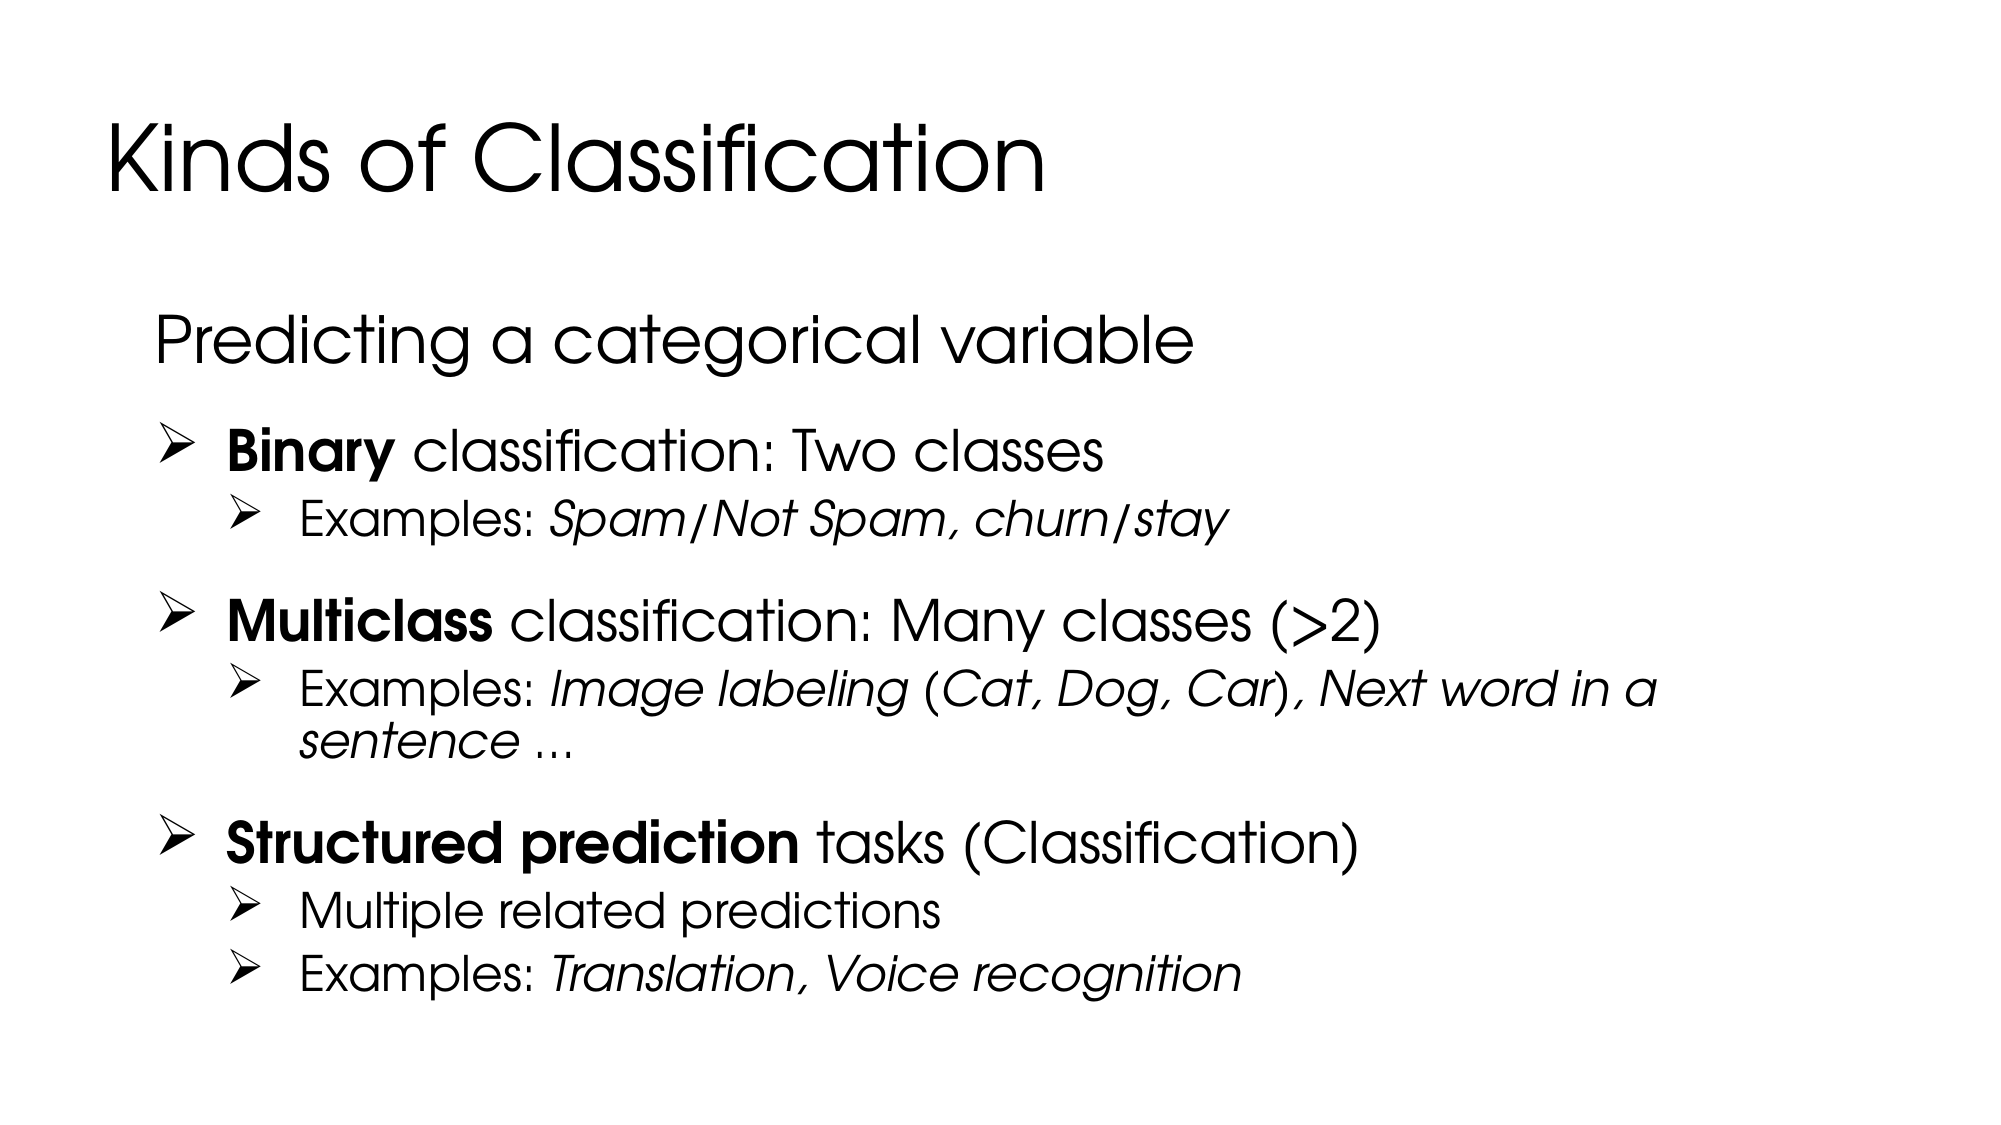

# Kinds of Classification
Predicting a categorical variable
Binary classification: Two classes
Examples: Spam/Not Spam, churn/stay
Multiclass classification: Many classes (>2)
Examples: Image labeling (Cat, Dog, Car), Next word in a sentence …
Structured prediction tasks (Classification)
Multiple related predictions
Examples: Translation, Voice recognition